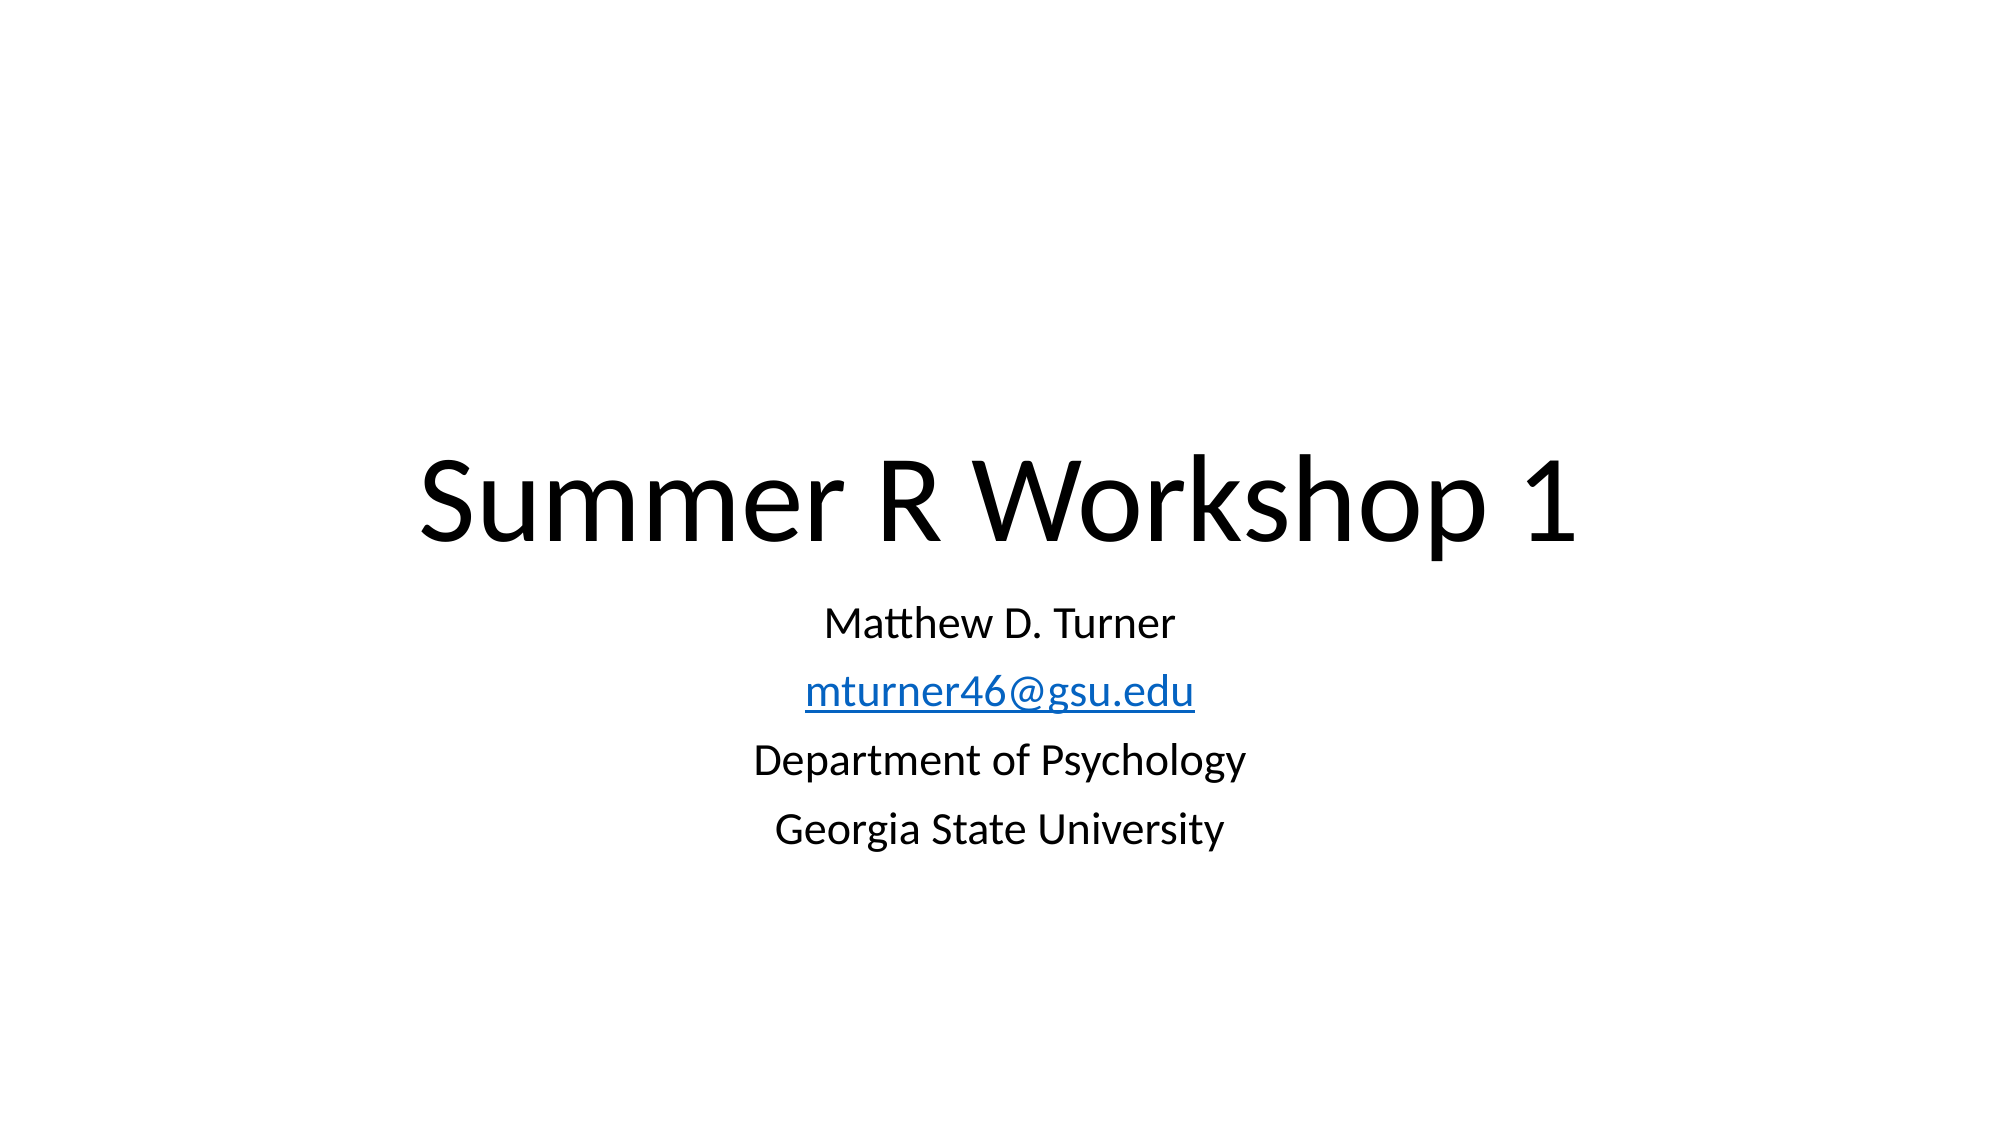

# Summer R Workshop 1
Matthew D. Turner
mturner46@gsu.edu
Department of Psychology
Georgia State University